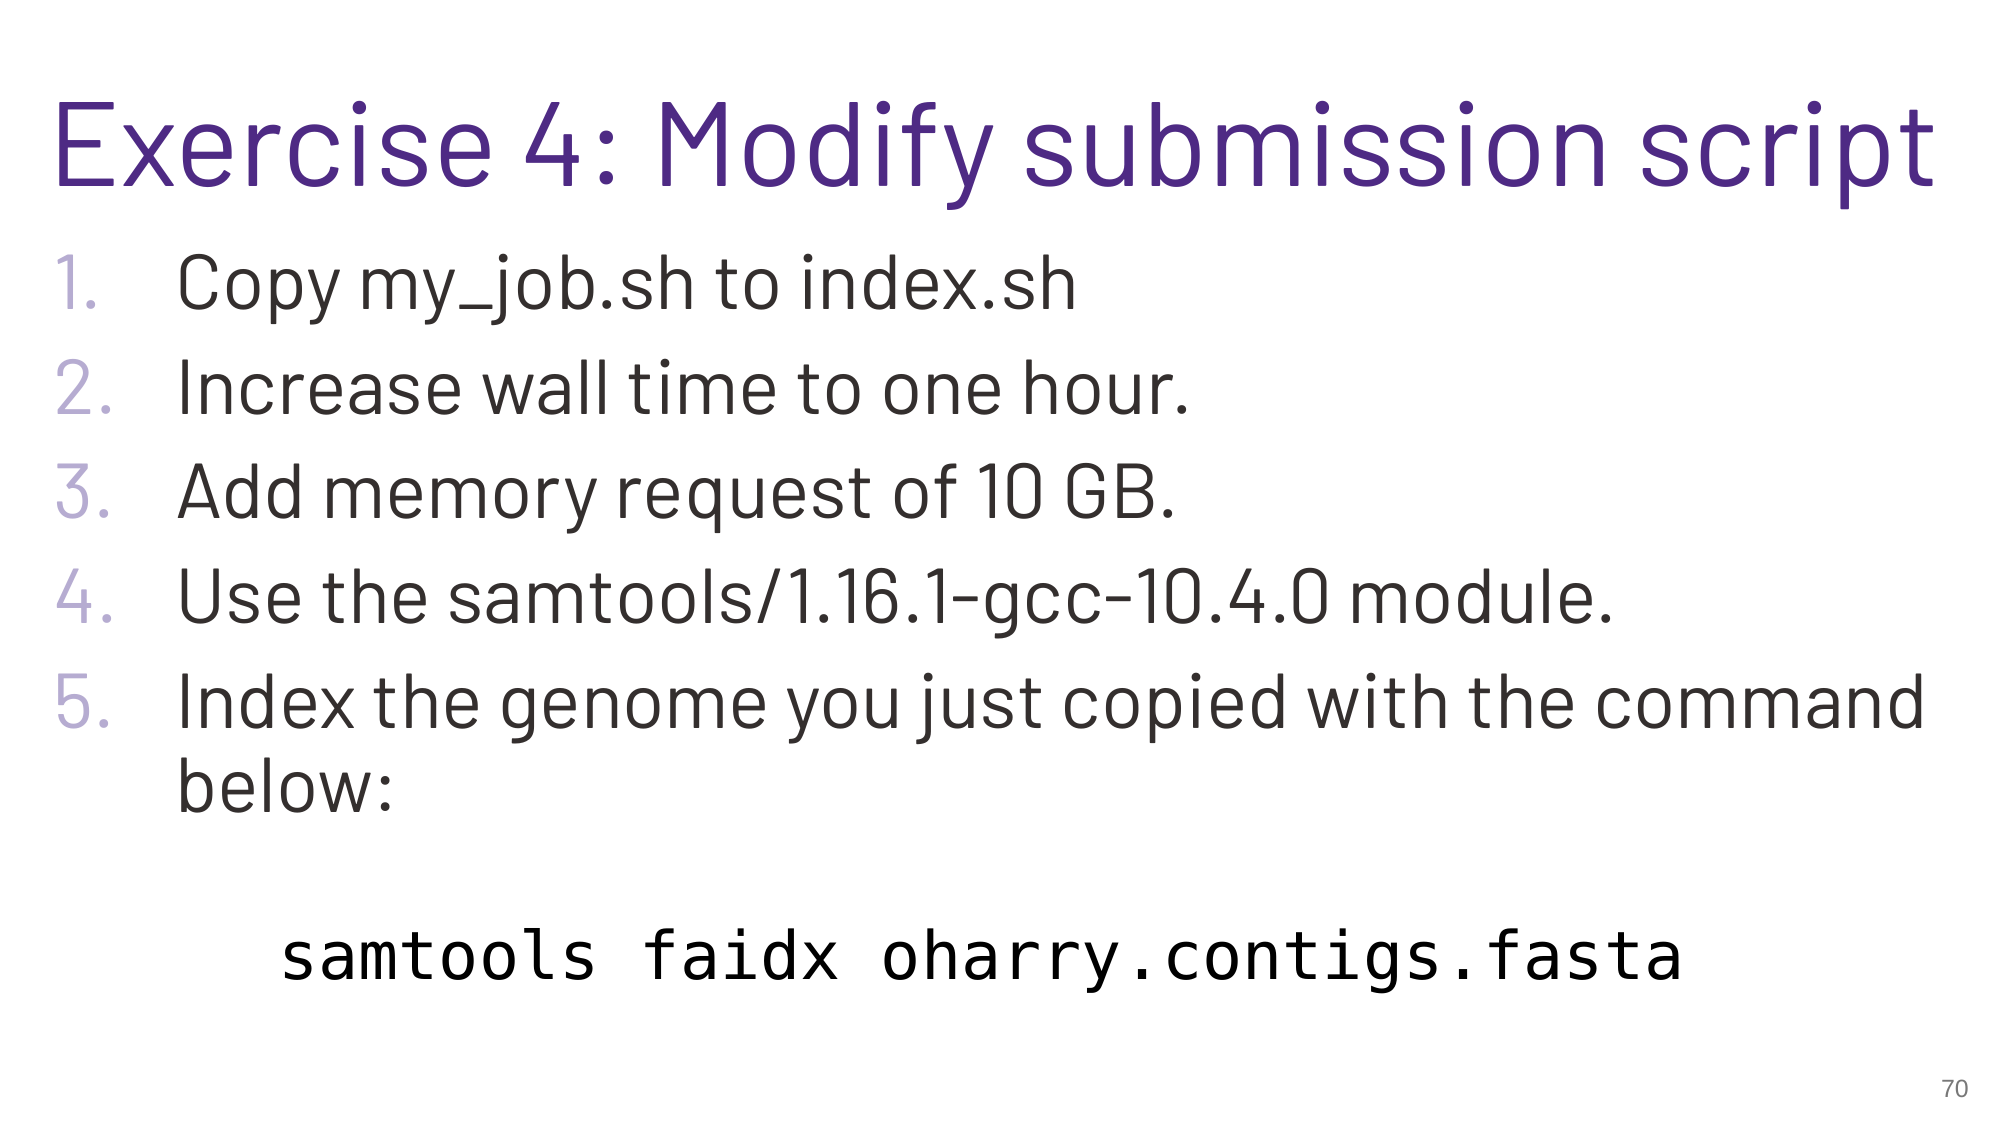

# Exercise 4: Modify submission script
Copy my_job.sh to index.sh
Increase wall time to one hour.
Add memory request of 10 GB.
Use the samtools/1.16.1-gcc-10.4.0 module.
Index the genome you just copied with the command below:

	samtools faidx oharry.contigs.fasta
70